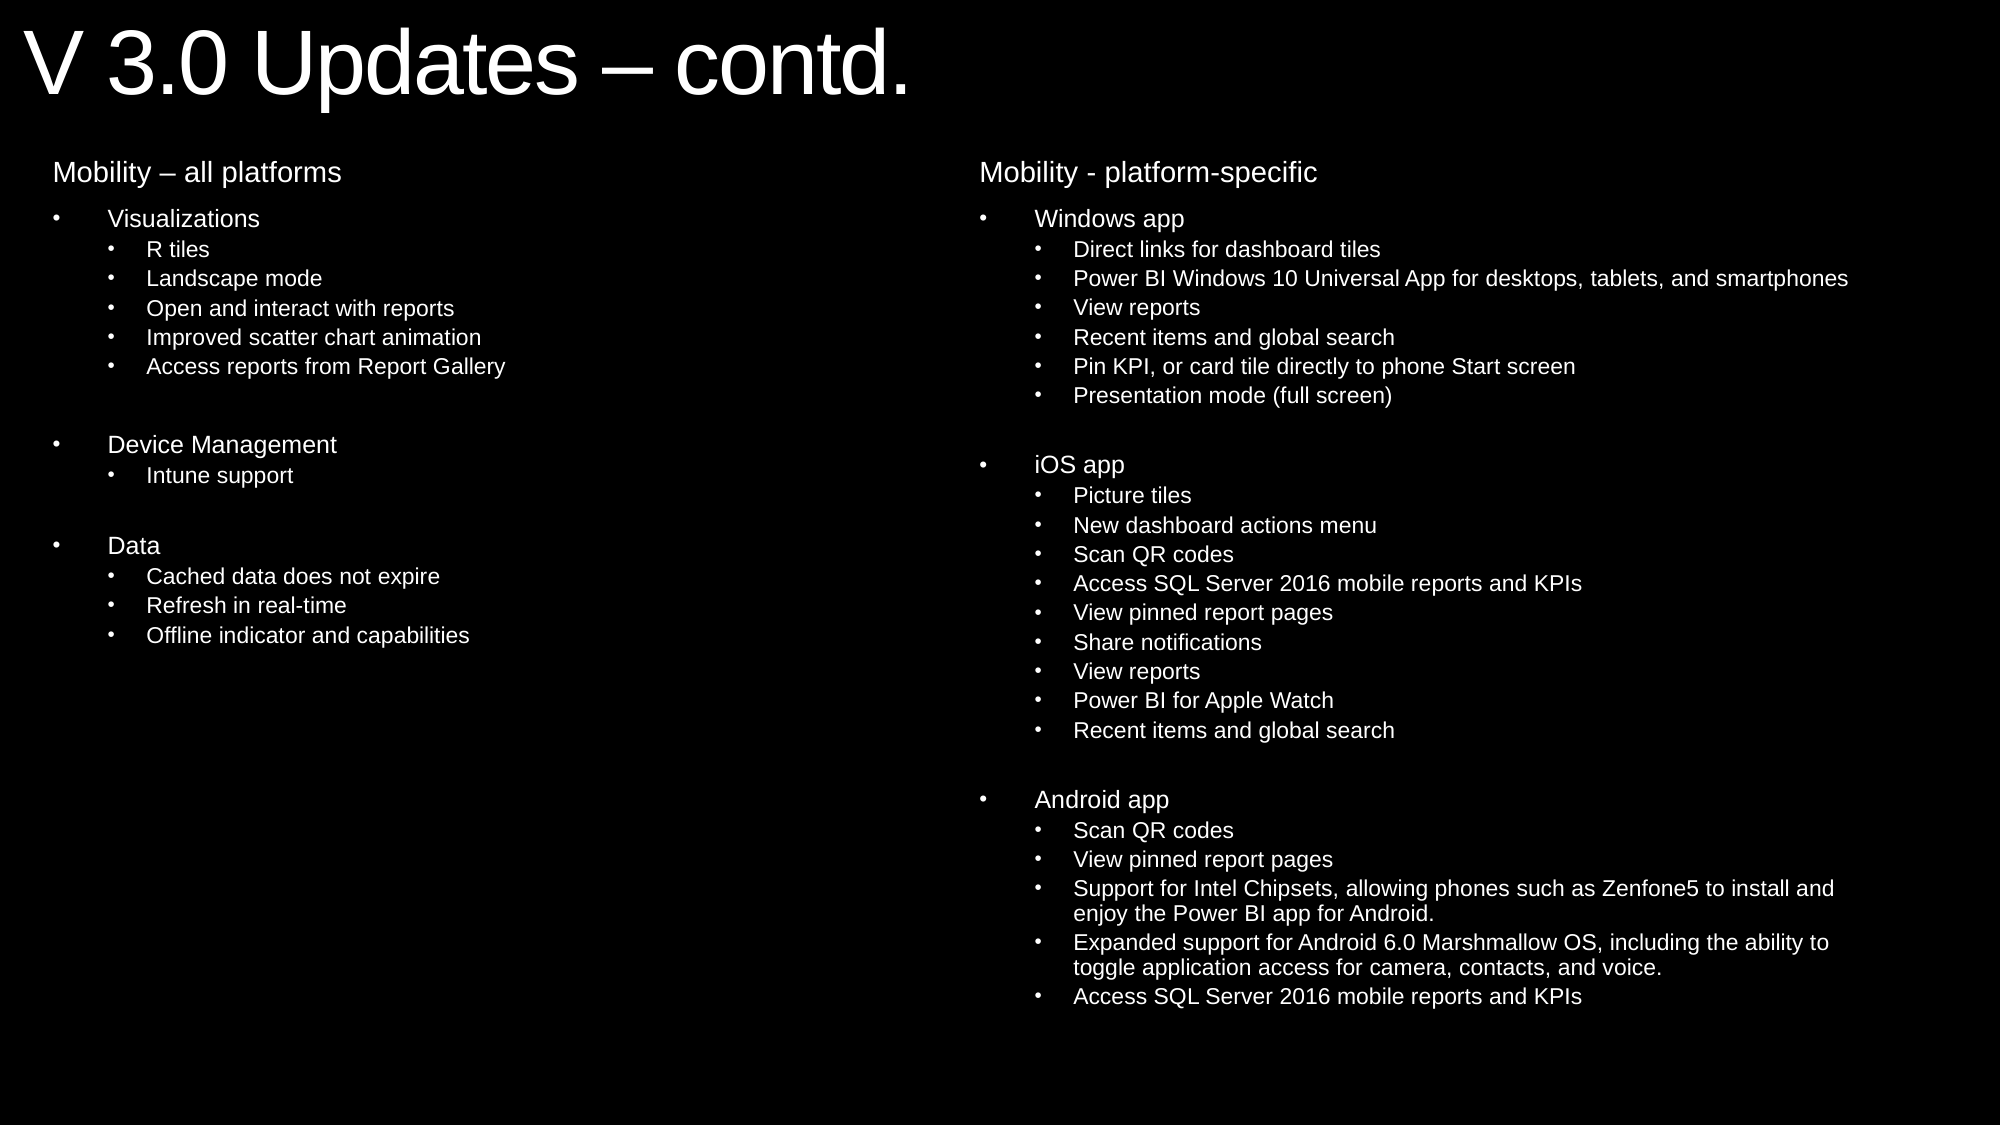

V 3.0 Updates – contd.
Mobility – all platforms
Visualizations
R tiles
Landscape mode
Open and interact with reports
Improved scatter chart animation
Access reports from Report Gallery

Device Management
Intune support

Data
Cached data does not expire
Refresh in real-time
Offline indicator and capabilities

Mobility - platform-specific
Windows app
Direct links for dashboard tiles
Power BI Windows 10 Universal App for desktops, tablets, and smartphones
View reports
Recent items and global search
Pin KPI, or card tile directly to phone Start screen
Presentation mode (full screen)

iOS app
Picture tiles
New dashboard actions menu
Scan QR codes
Access SQL Server 2016 mobile reports and KPIs
View pinned report pages
Share notifications
View reports
Power BI for Apple Watch
Recent items and global search

Android app
Scan QR codes
View pinned report pages
Support for Intel Chipsets, allowing phones such as Zenfone5 to install and enjoy the Power BI app for Android.
Expanded support for Android 6.0 Marshmallow OS, including the ability to toggle application access for camera, contacts, and voice.
Access SQL Server 2016 mobile reports and KPIs